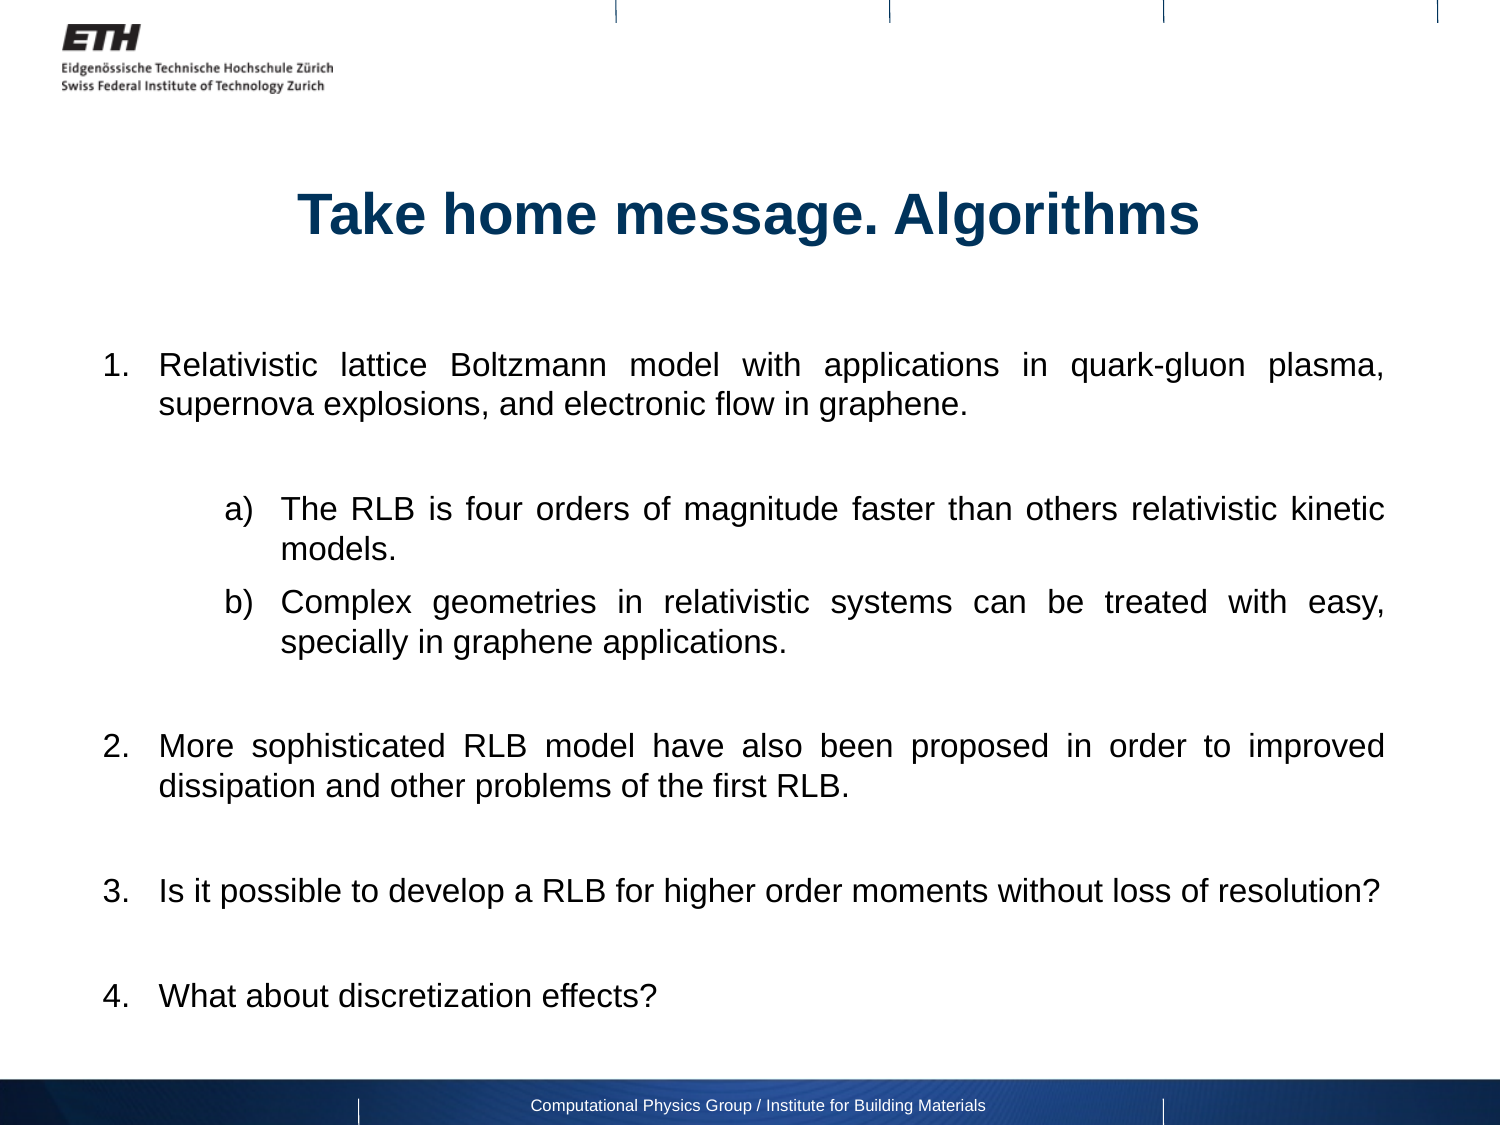

# Take home message. Algorithms

Relativistic lattice Boltzmann model with applications in quark-gluon plasma, supernova explosions, and electronic flow in graphene.

The RLB is four orders of magnitude faster than others relativistic kinetic models.
Complex geometries in relativistic systems can be treated with easy, specially in graphene applications.

More sophisticated RLB model have also been proposed in order to improved dissipation and other problems of the first RLB.

Is it possible to develop a RLB for higher order moments without loss of resolution?

What about discretization effects?
Computational Physics Group / Institute for Building Materials